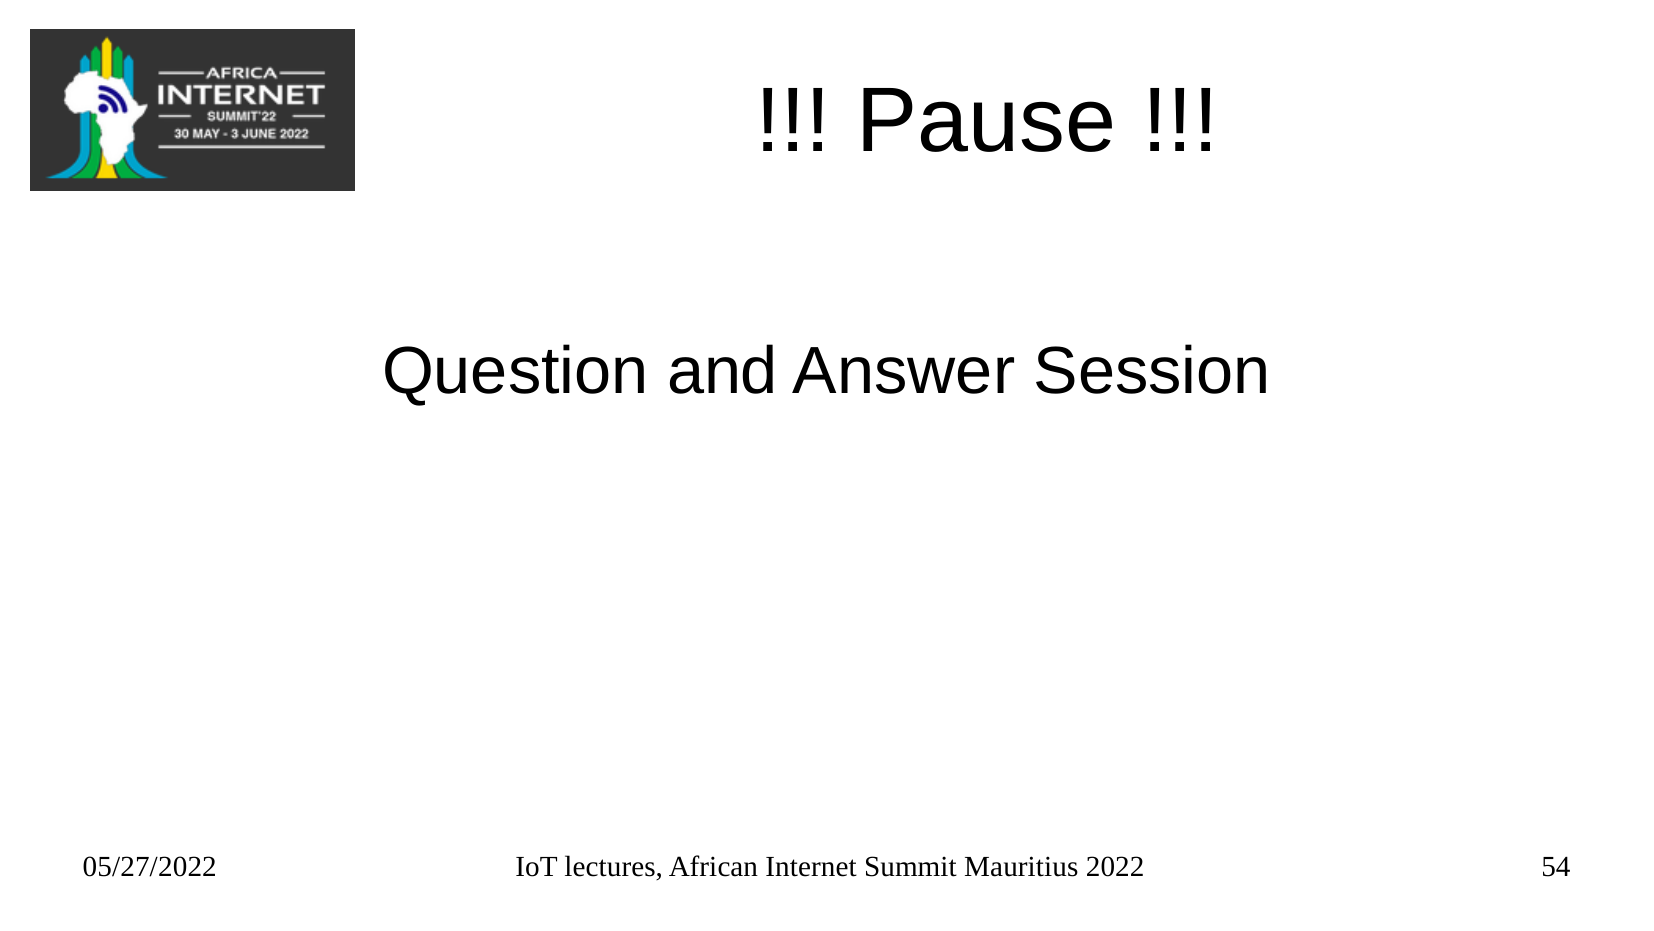

# !!! Pause !!!

Question and Answer Session
05/27/2022
IoT lectures, African Internet Summit Mauritius 2022
54